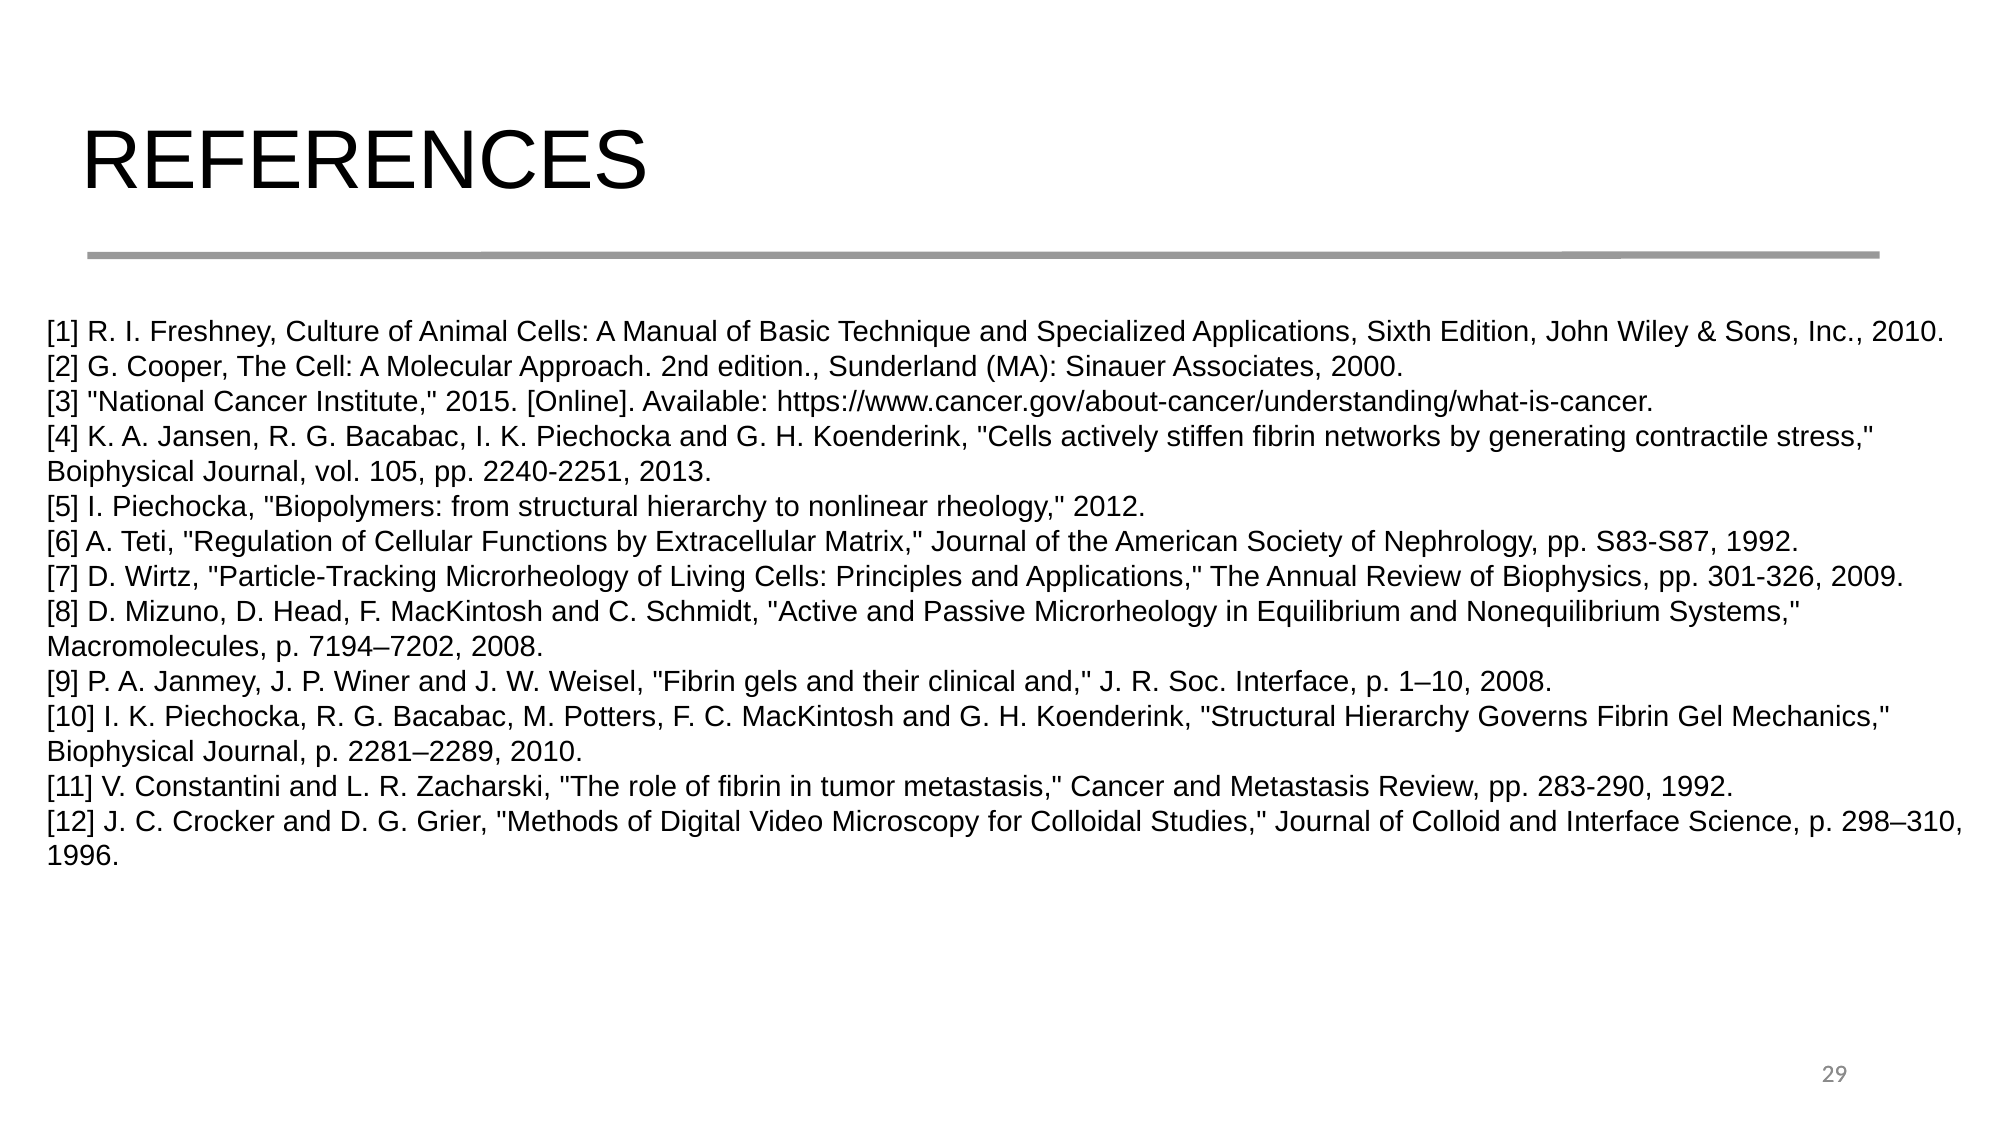

REFERENCES

[1] R. I. Freshney, Culture of Animal Cells: A Manual of Basic Technique and Specialized Applications, Sixth Edition, John Wiley & Sons, Inc., 2010.
[2] G. Cooper, The Cell: A Molecular Approach. 2nd edition., Sunderland (MA): Sinauer Associates, 2000.
[3] "National Cancer Institute," 2015. [Online]. Available: https://www.cancer.gov/about-cancer/understanding/what-is-cancer.
[4] K. A. Jansen, R. G. Bacabac, I. K. Piechocka and G. H. Koenderink, "Cells actively stiffen fibrin networks by generating contractile stress," Boiphysical Journal, vol. 105, pp. 2240-2251, 2013.
[5] I. Piechocka, "Biopolymers: from structural hierarchy to nonlinear rheology," 2012.
[6] A. Teti, "Regulation of Cellular Functions by Extracellular Matrix," Journal of the American Society of Nephrology, pp. S83-S87, 1992.
[7] D. Wirtz, "Particle-Tracking Microrheology of Living Cells: Principles and Applications," The Annual Review of Biophysics, pp. 301-326, 2009.
[8] D. Mizuno, D. Head, F. MacKintosh and C. Schmidt, "Active and Passive Microrheology in Equilibrium and Nonequilibrium Systems," Macromolecules, p. 7194–7202, 2008.
[9] P. A. Janmey, J. P. Winer and J. W. Weisel, "Fibrin gels and their clinical and," J. R. Soc. Interface, p. 1–10, 2008.
[10] I. K. Piechocka, R. G. Bacabac, M. Potters, F. C. MacKintosh and G. H. Koenderink, "Structural Hierarchy Governs Fibrin Gel Mechanics," Biophysical Journal, p. 2281–2289, 2010.
[11] V. Constantini and L. R. Zacharski, "The role of fibrin in tumor metastasis," Cancer and Metastasis Review, pp. 283-290, 1992.
[12] J. C. Crocker and D. G. Grier, "Methods of Digital Video Microscopy for Colloidal Studies," Journal of Colloid and Interface Science, p. 298–310, 1996.

29
29